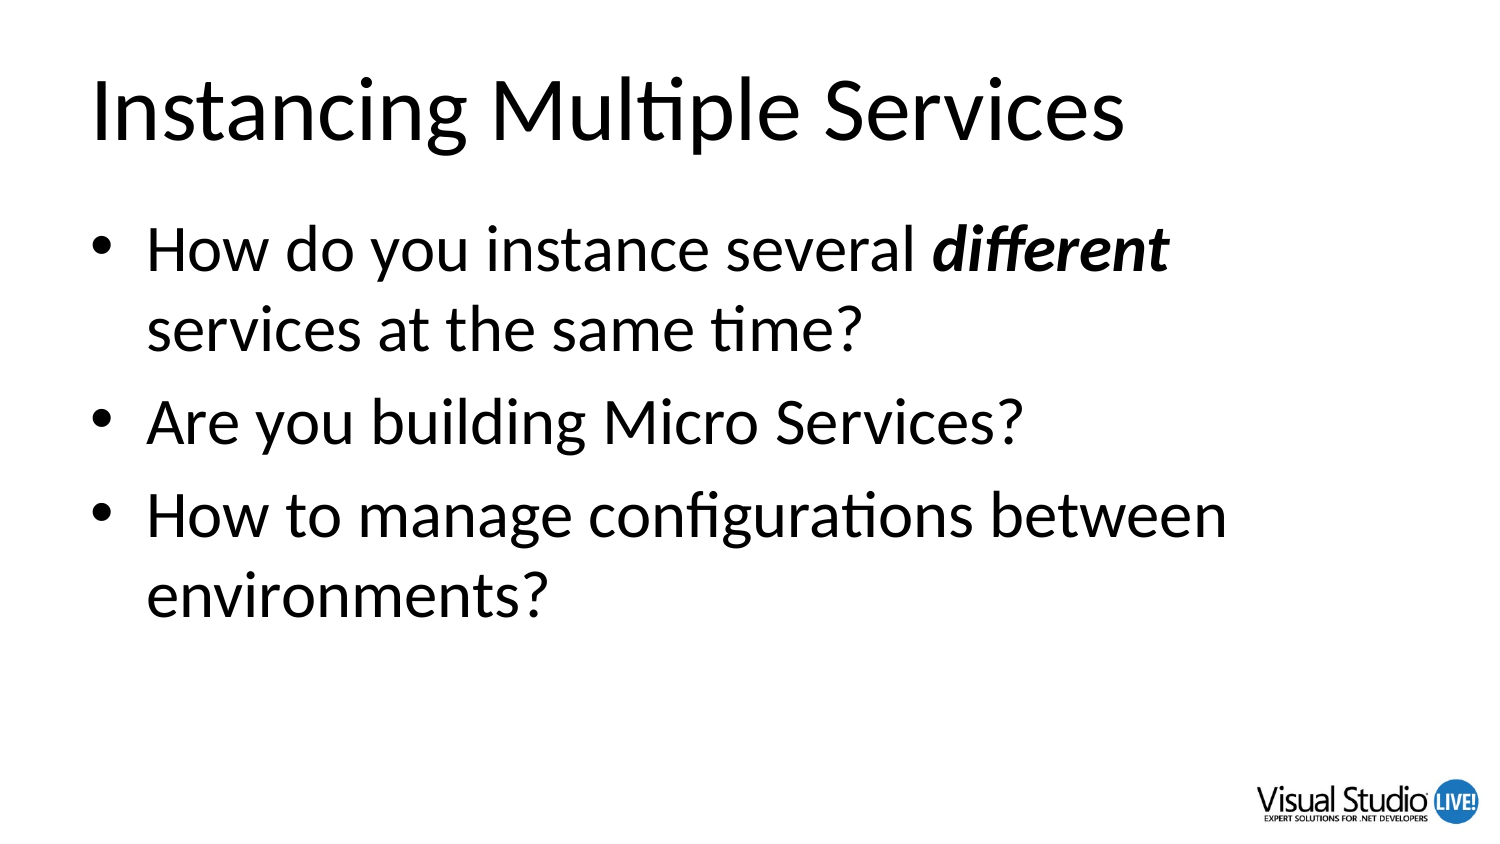

# Instancing Multiple Services
How do you instance several different services at the same time?
Are you building Micro Services?
How to manage configurations between environments?